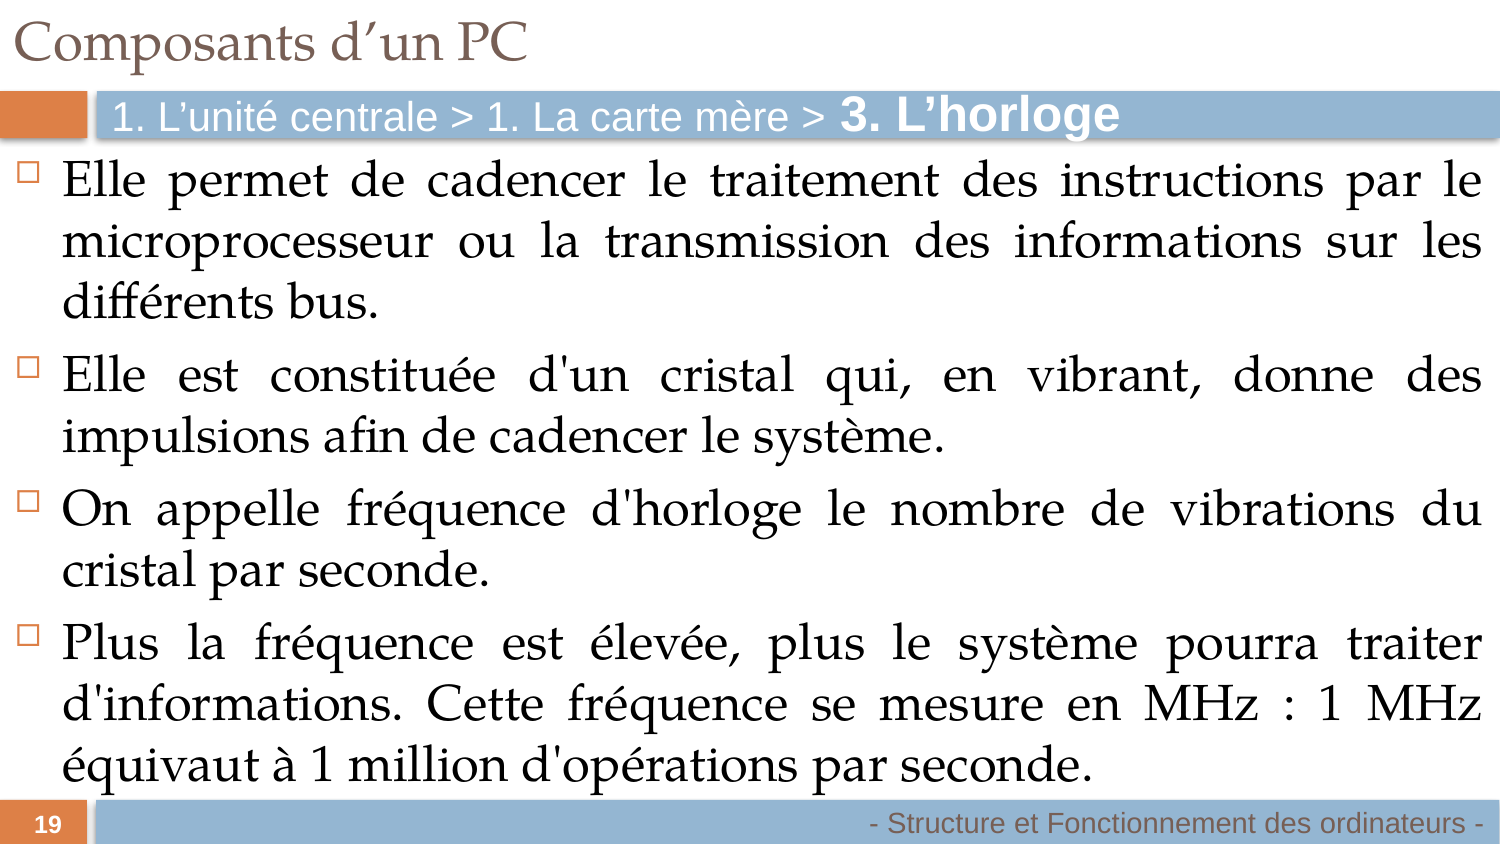

# Composants d’un PC
1. L’unité centrale > 1. La carte mère > 3. L’horloge
Elle permet de cadencer le traitement des instructions par le microprocesseur ou la transmission des informations sur les différents bus.
Elle est constituée d'un cristal qui, en vibrant, donne des impulsions afin de cadencer le système.
On appelle fréquence d'horloge le nombre de vibrations du cristal par seconde.
Plus la fréquence est élevée, plus le système pourra traiter d'informations. Cette fréquence se mesure en MHz : 1 MHz équivaut à 1 million d'opérations par seconde.
- Structure et Fonctionnement des ordinateurs -